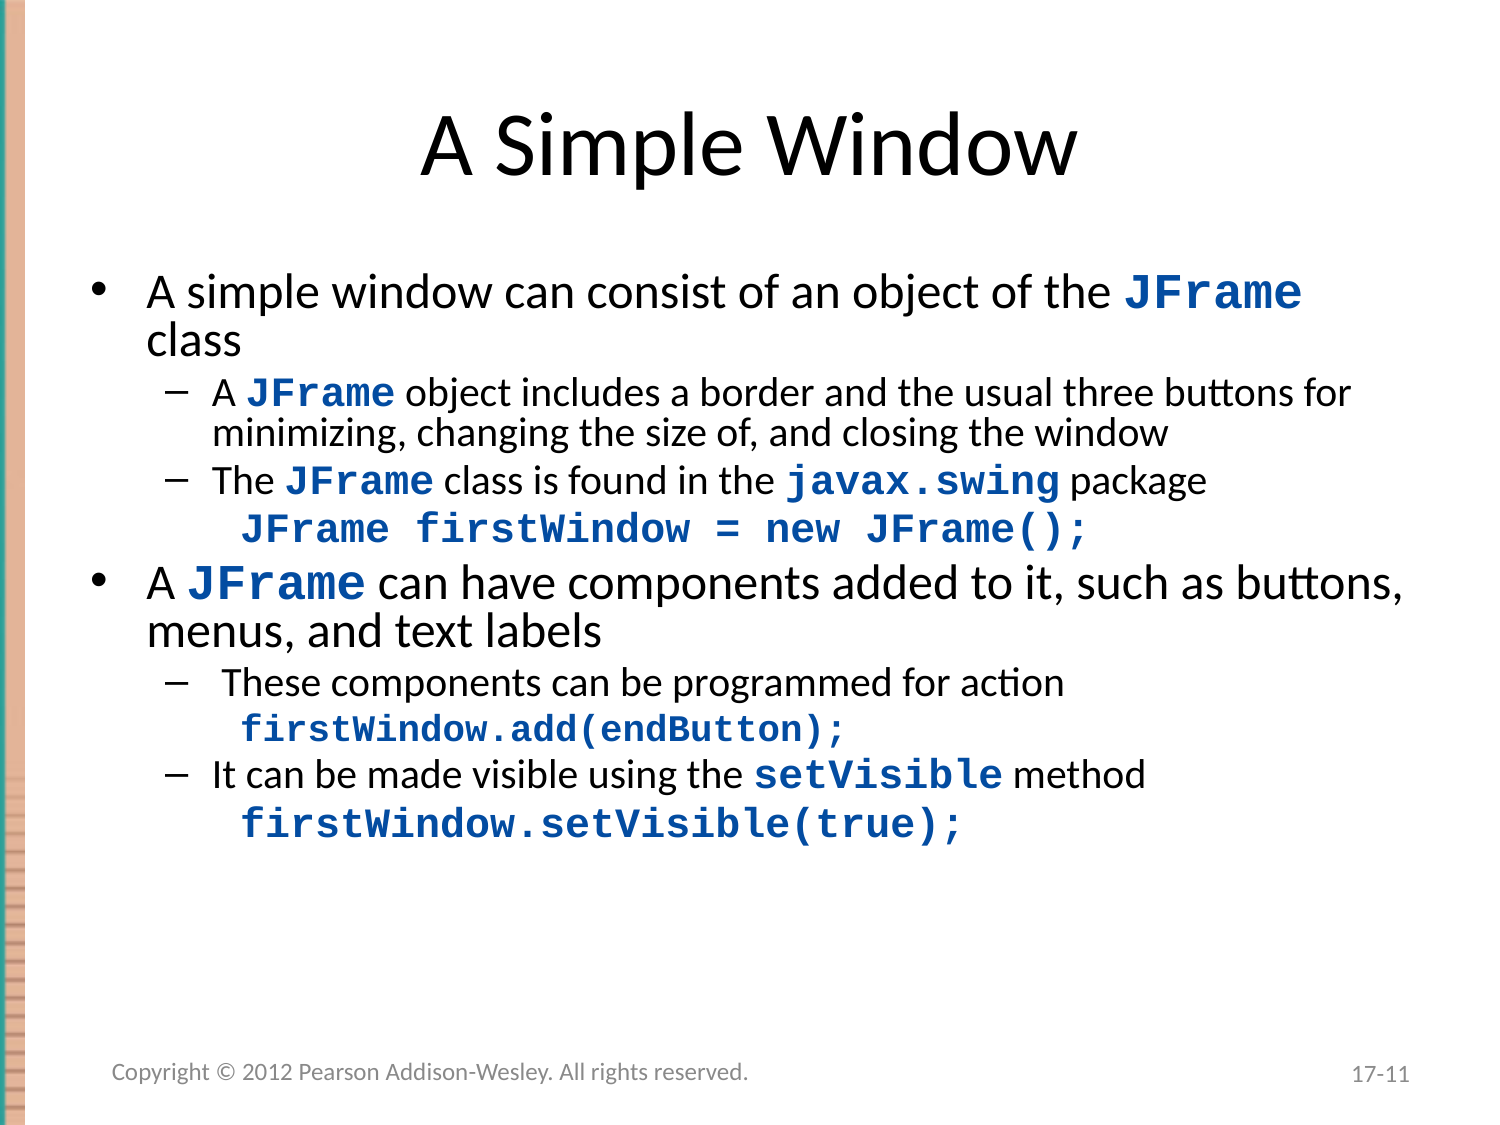

# A Simple Window
A simple window can consist of an object of the JFrame class
A JFrame object includes a border and the usual three buttons for minimizing, changing the size of, and closing the window
The JFrame class is found in the javax.swing package
JFrame firstWindow = new JFrame();
A JFrame can have components added to it, such as buttons, menus, and text labels
 These components can be programmed for action
firstWindow.add(endButton);
It can be made visible using the setVisible method
firstWindow.setVisible(true);
Copyright © 2012 Pearson Addison-Wesley. All rights reserved.
17-11